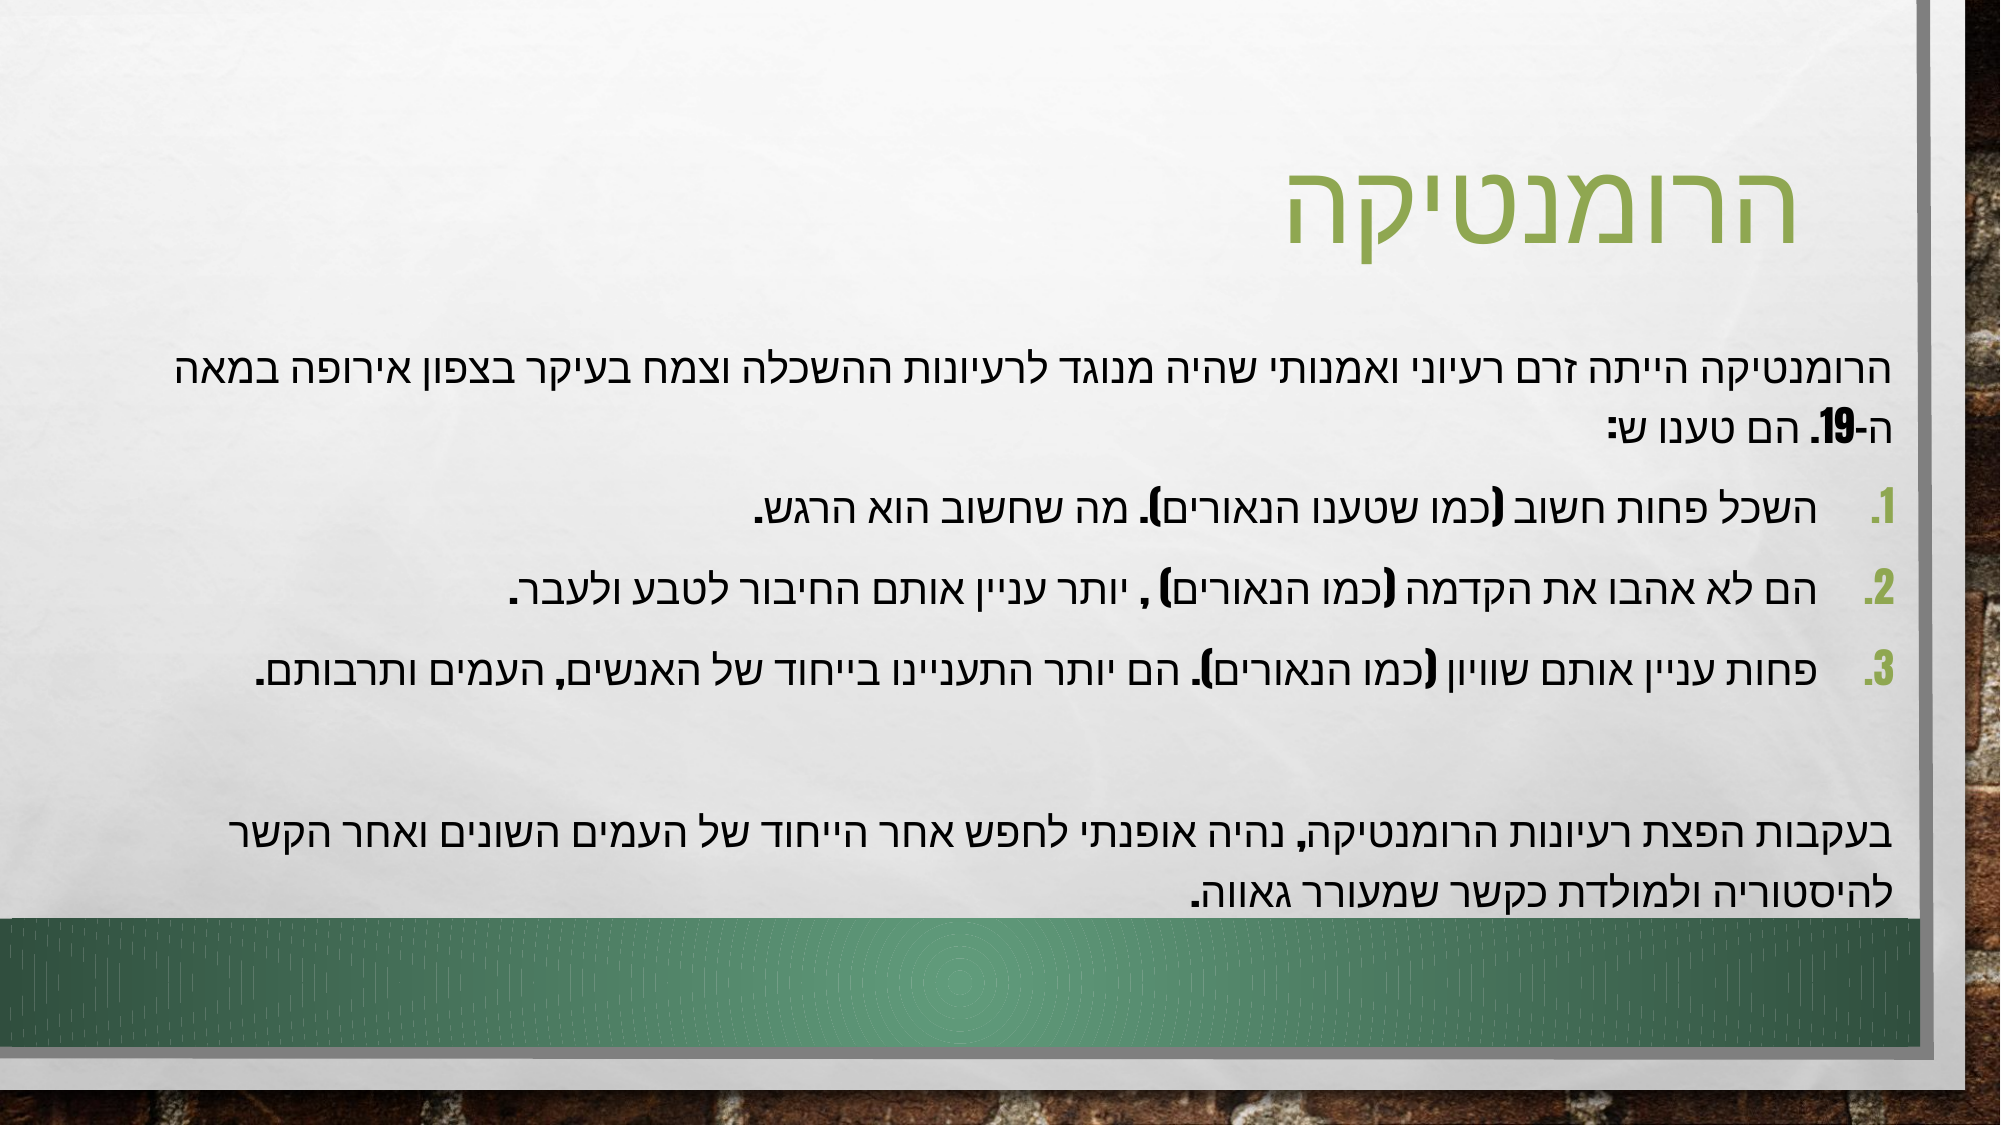

# הרומנטיקה
הרומנטיקה הייתה זרם רעיוני ואמנותי שהיה מנוגד לרעיונות ההשכלה וצמח בעיקר בצפון אירופה במאה ה-19. הם טענו ש:
השכל פחות חשוב (כמו שטענו הנאורים). מה שחשוב הוא הרגש.
הם לא אהבו את הקדמה (כמו הנאורים) , יותר עניין אותם החיבור לטבע ולעבר.
פחות עניין אותם שוויון (כמו הנאורים). הם יותר התעניינו בייחוד של האנשים, העמים ותרבותם.

בעקבות הפצת רעיונות הרומנטיקה, נהיה אופנתי לחפש אחר הייחוד של העמים השונים ואחר הקשר להיסטוריה ולמולדת כקשר שמעורר גאווה.